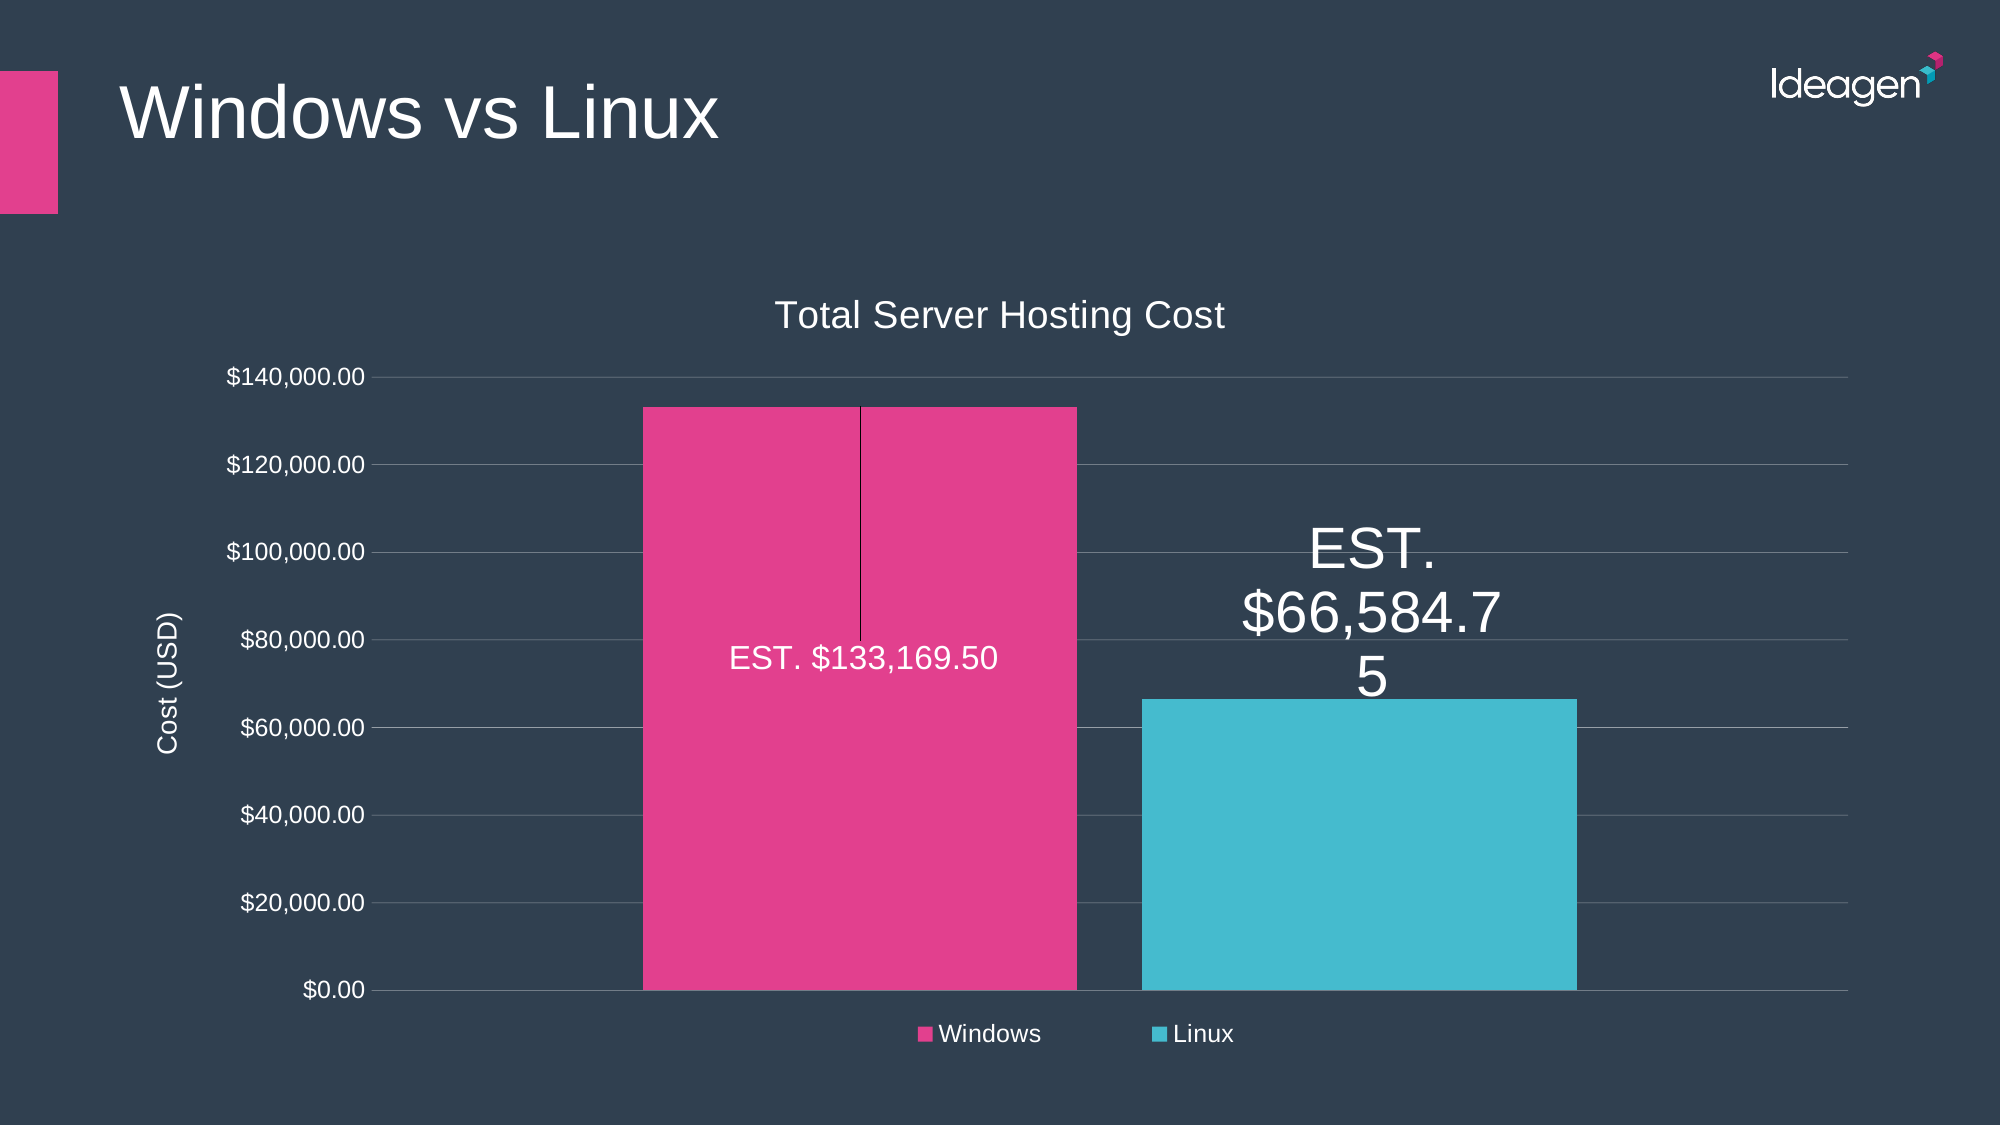

|  |  | Windows vs Linux |
| --- | --- | --- |
|  |  |  |

### Chart: Total Server Hosting Cost

| Category | Windows | Linux |
|---|---|---|
| sum | 133169.5 | 66584.75 |